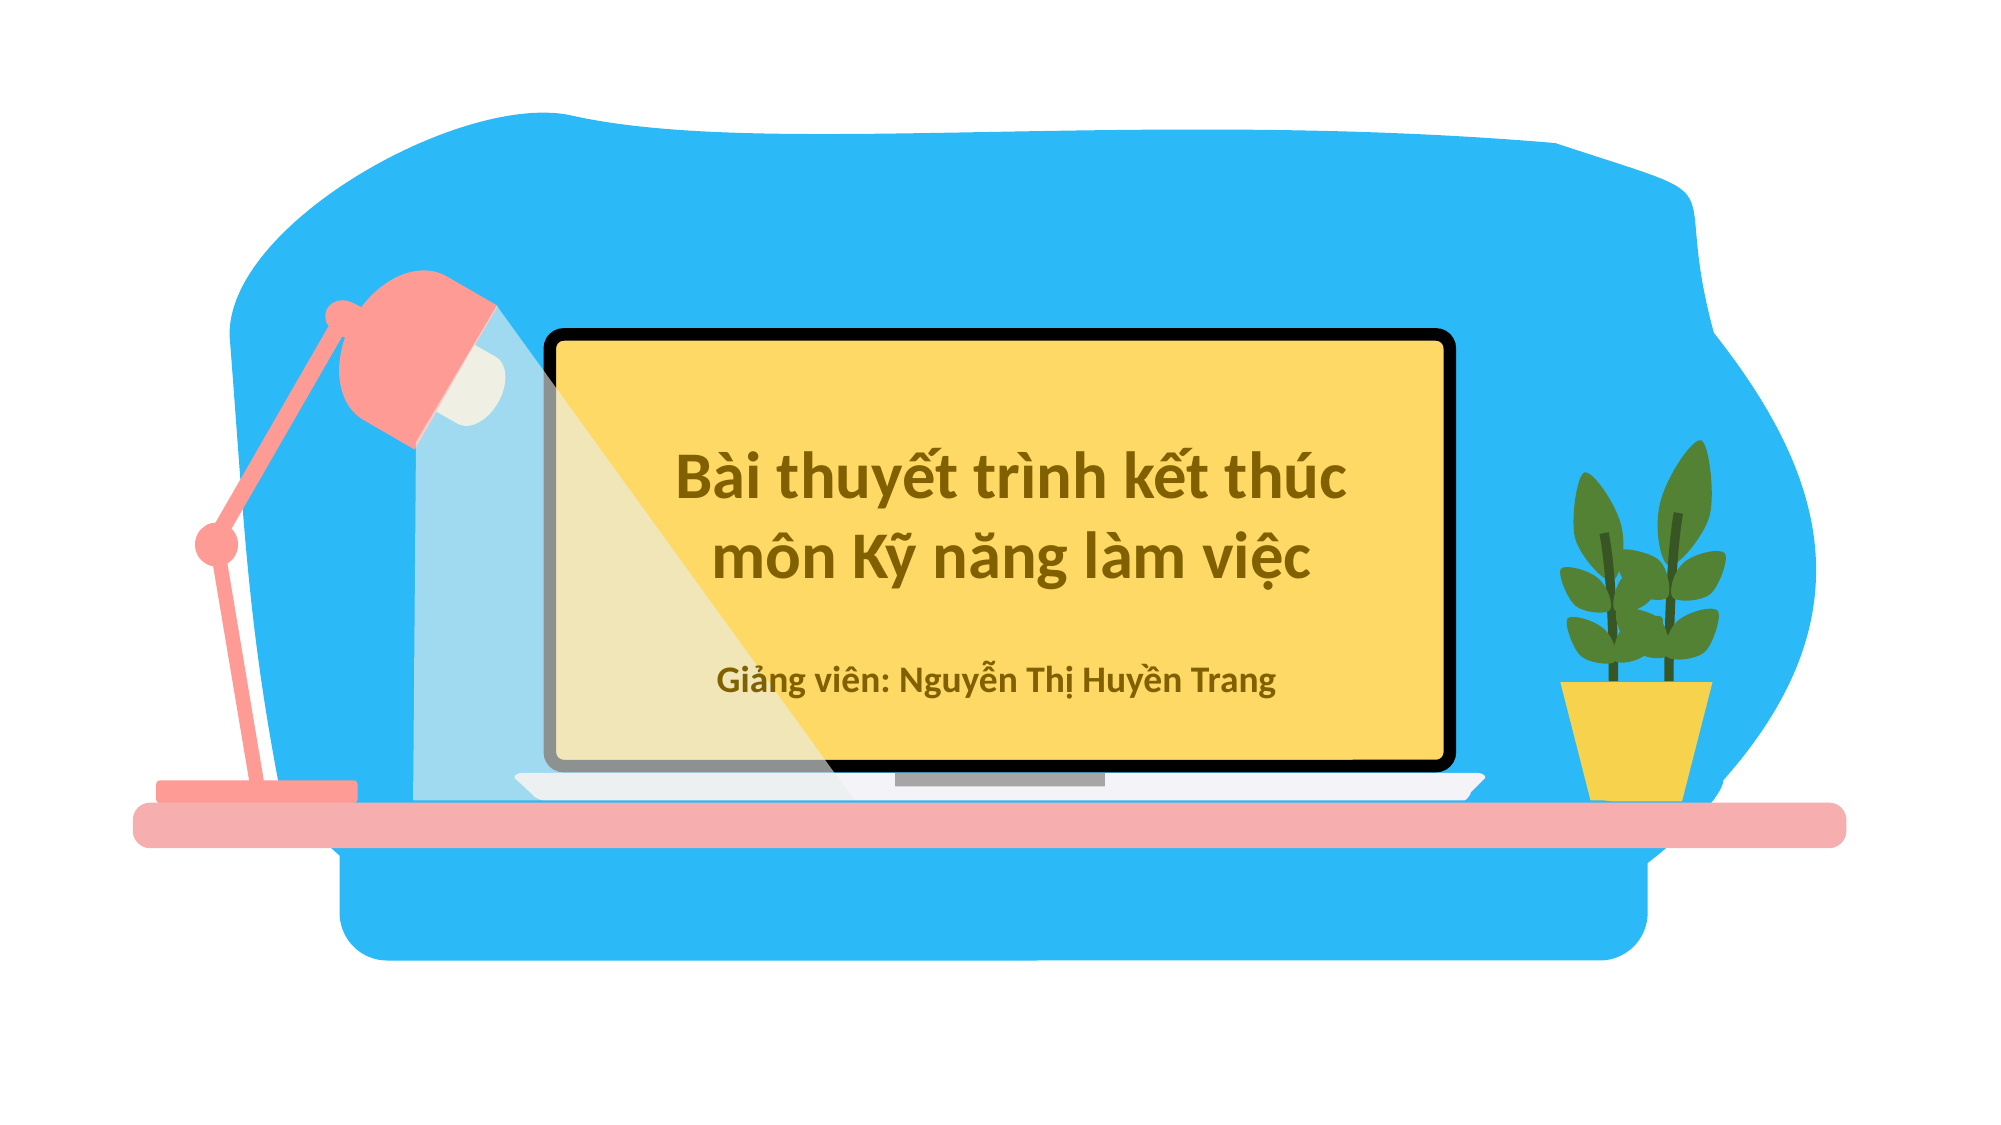

Bài thuyết trình kết thúc môn Kỹ năng làm việc

Giảng viên: Nguyễn Thị Huyền Trang